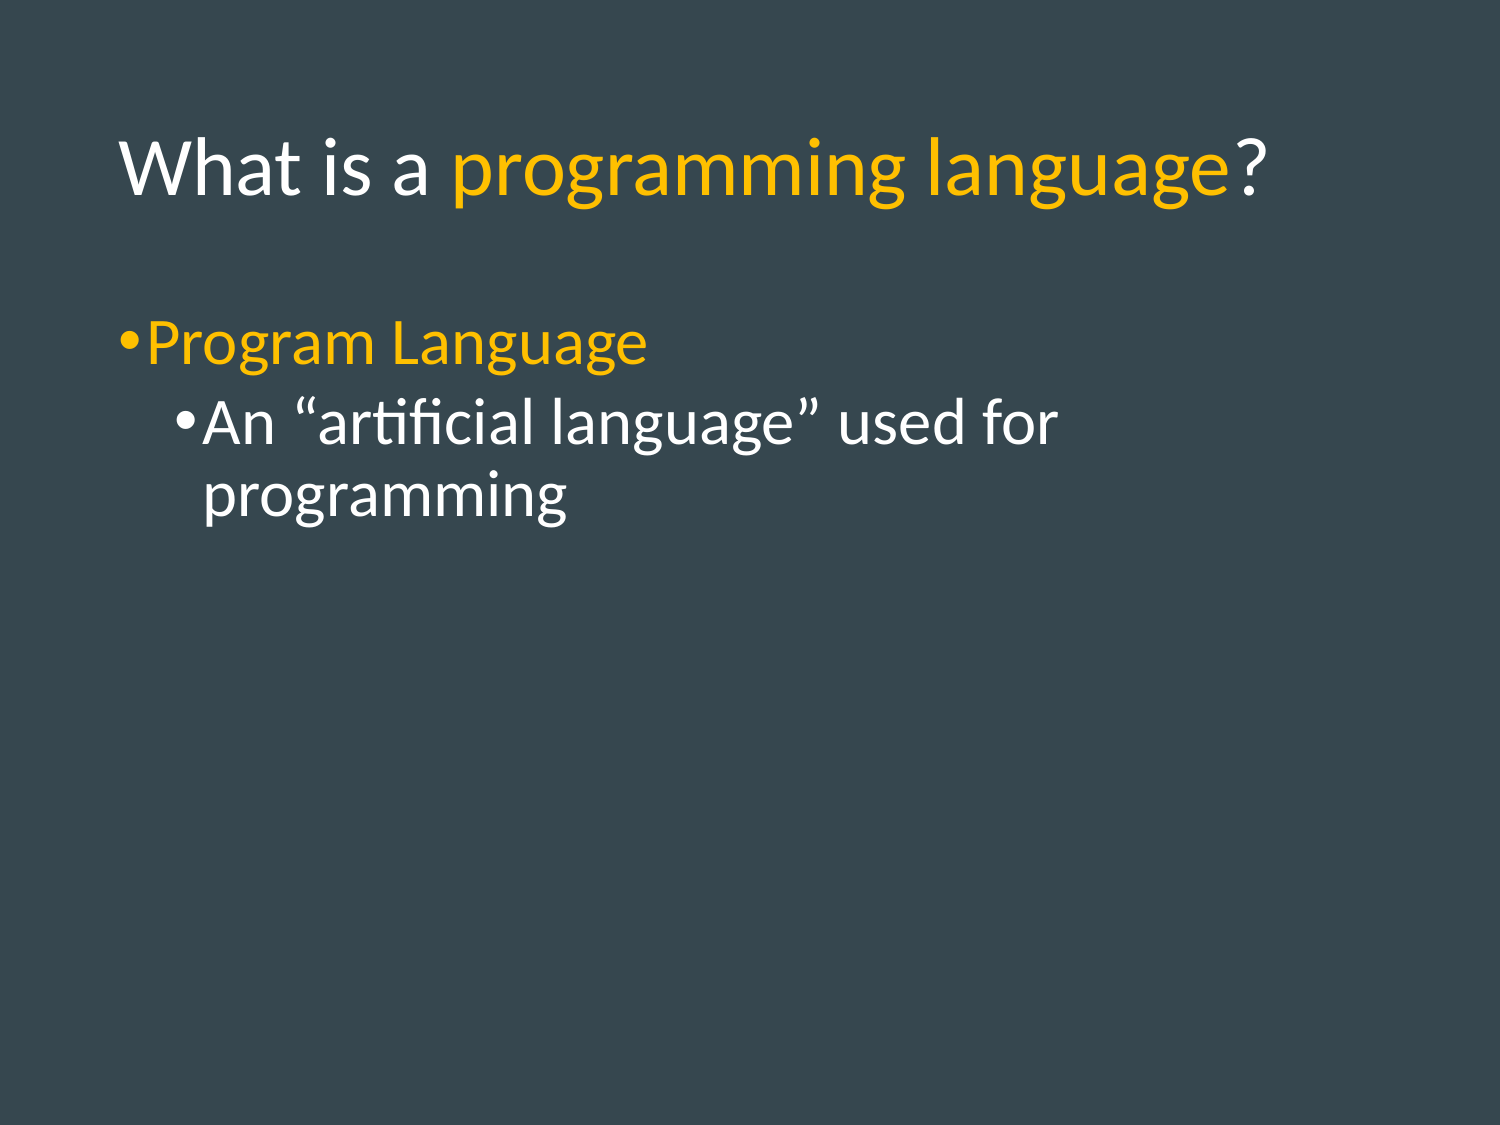

# What is a programming language?
Program Language
An “artificial language” used for programming